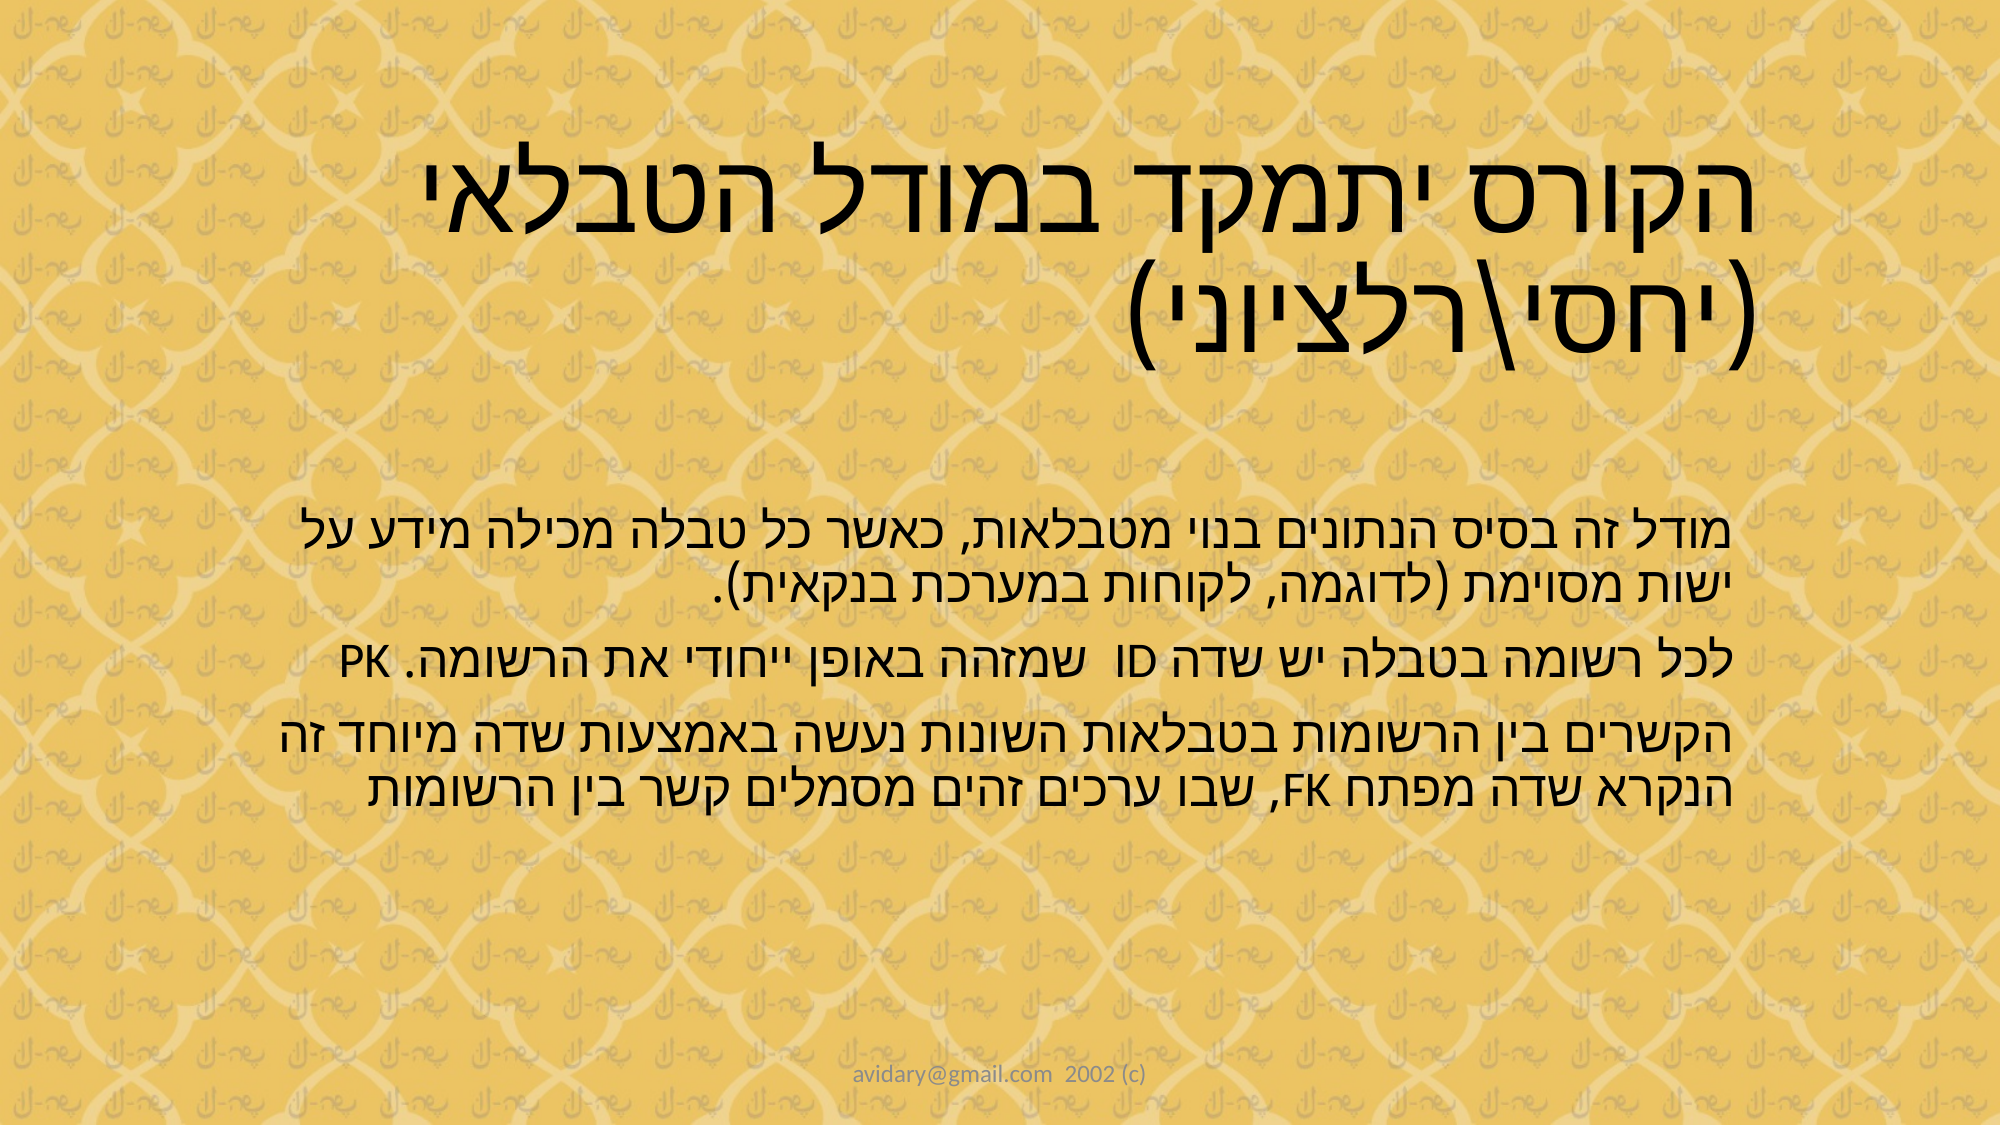

# הקורס יתמקד במודל הטבלאי (יחסי\רלציוני)
מודל זה בסיס הנתונים בנוי מטבלאות, כאשר כל טבלה מכילה מידע על ישות מסוימת (לדוגמה, לקוחות במערכת בנקאית).
לכל רשומה בטבלה יש שדה ID  שמזהה באופן ייחודי את הרשומה. PK
הקשרים בין הרשומות בטבלאות השונות נעשה באמצעות שדה מיוחד זה הנקרא שדה מפתח FK, שבו ערכים זהים מסמלים קשר בין הרשומות
avidary@gmail.com  2002 (c)